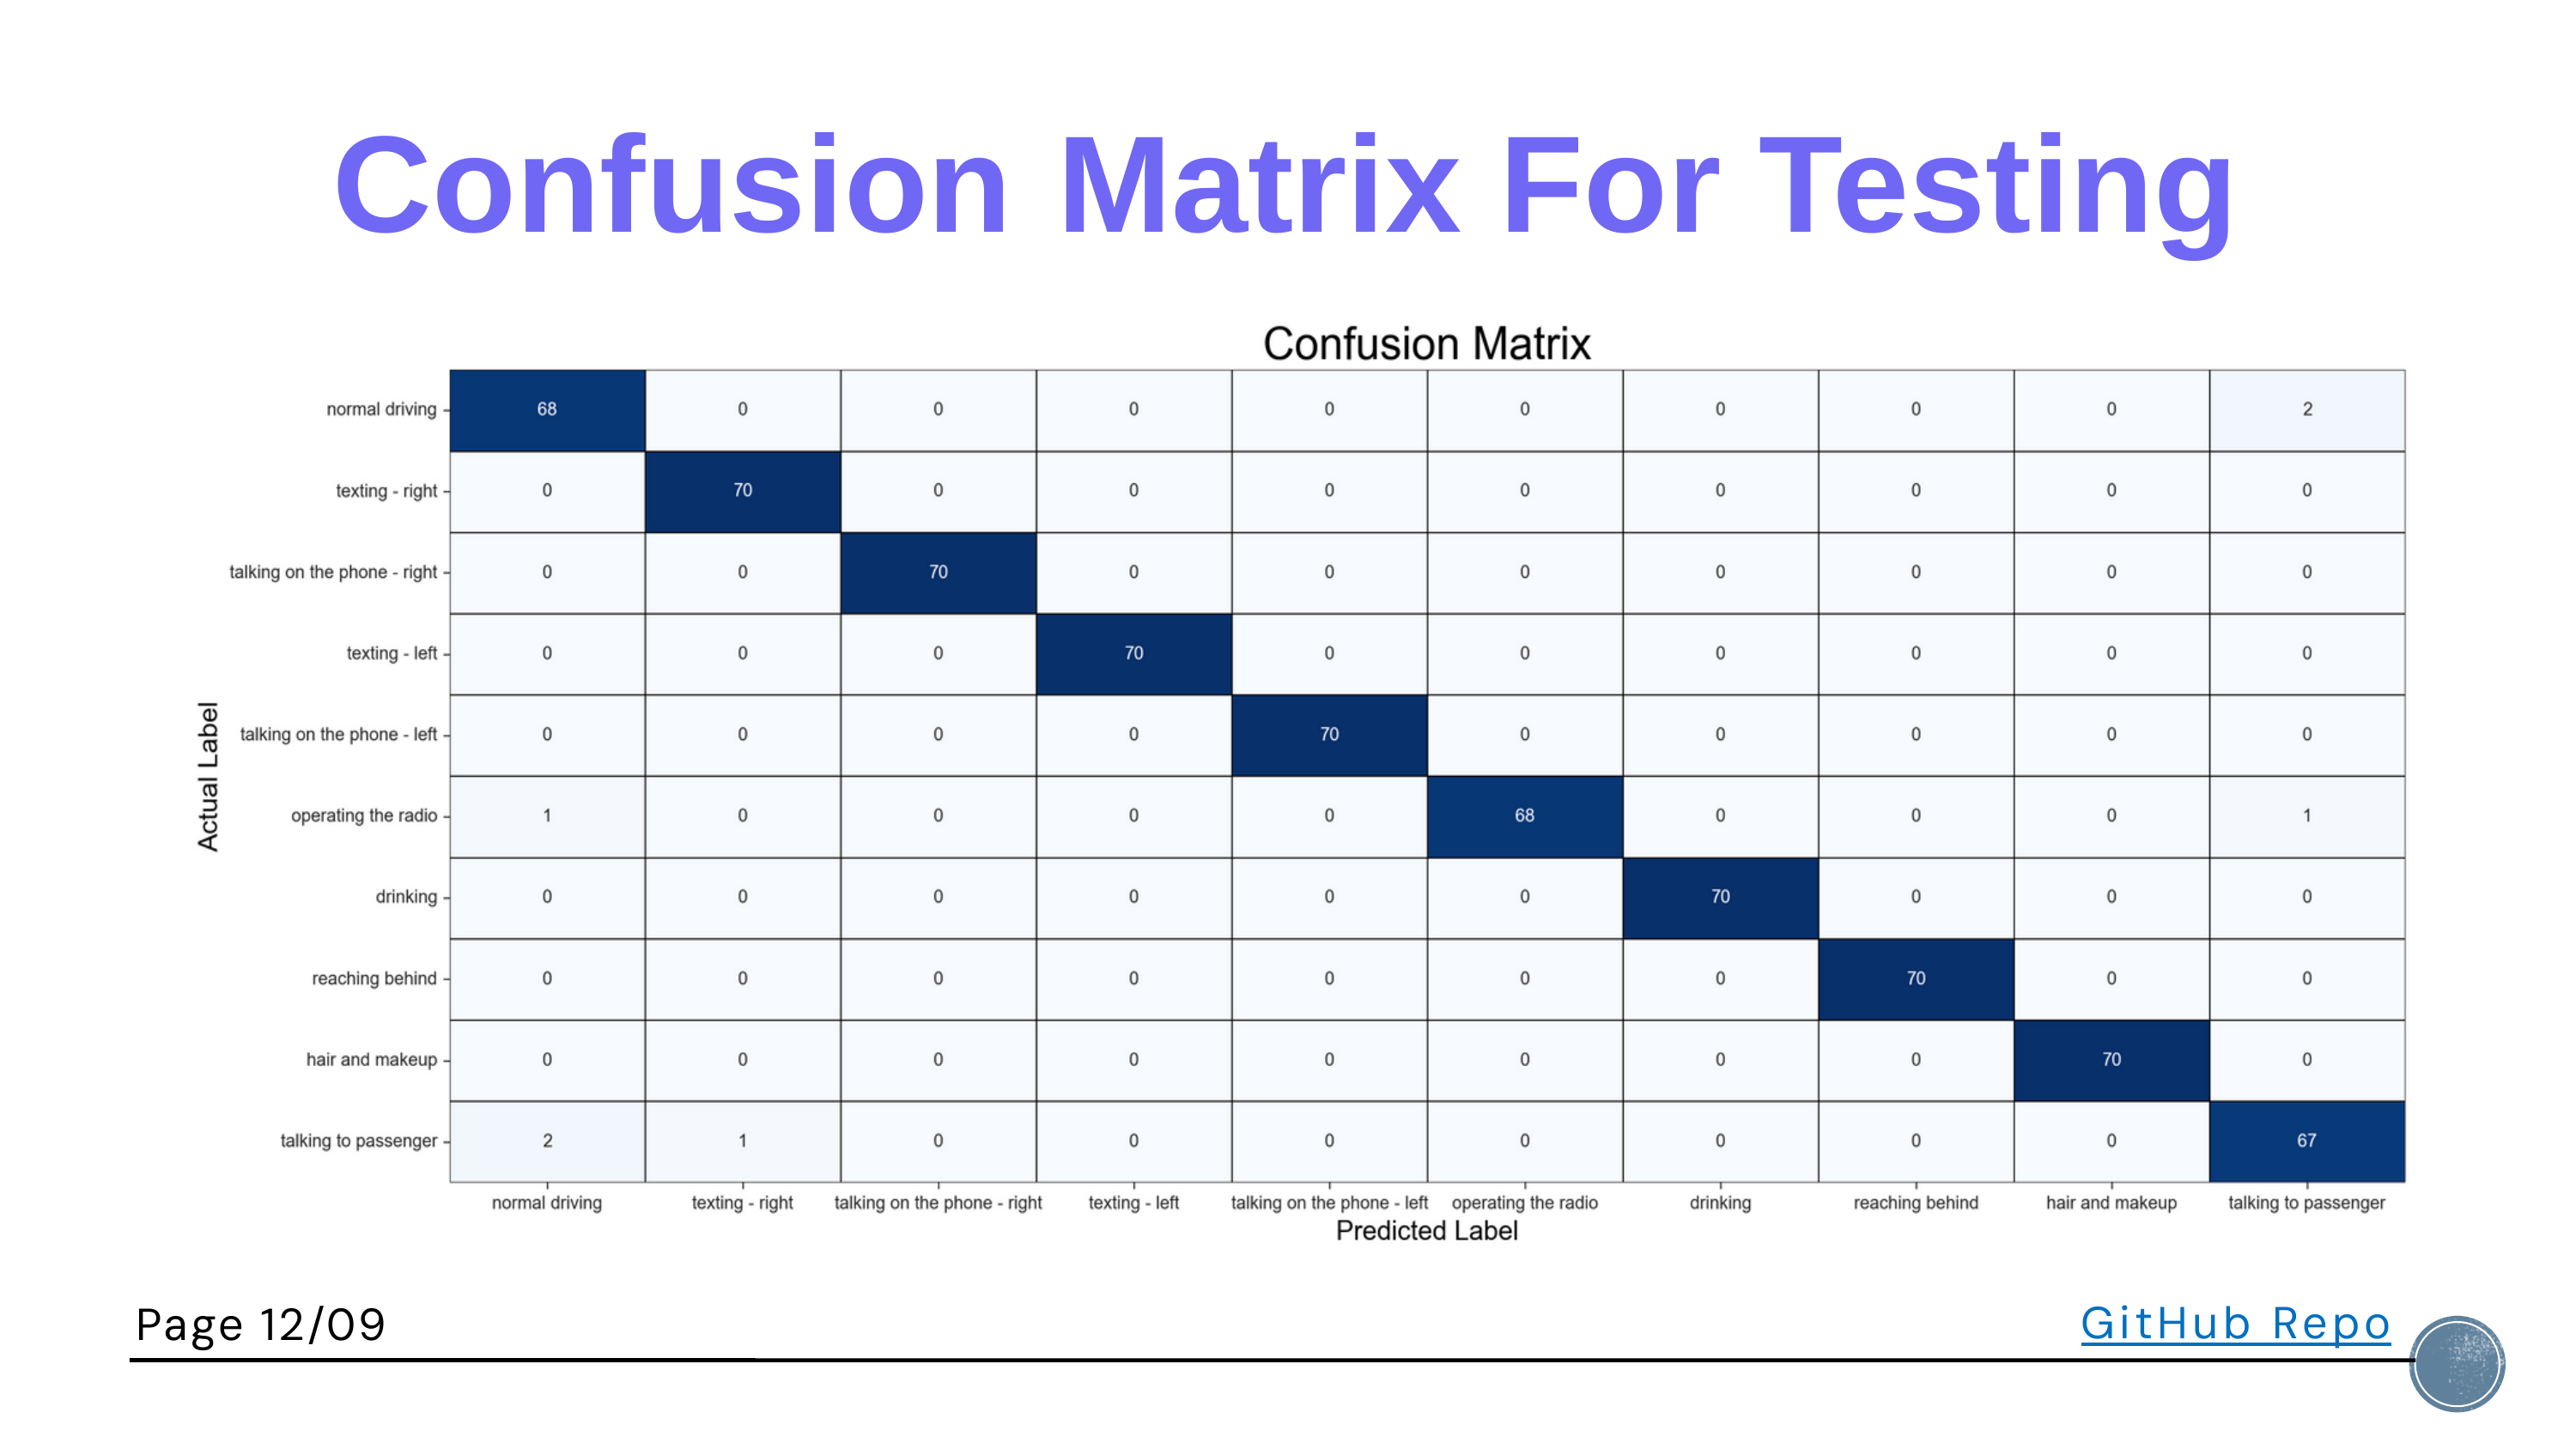

Confusion Matrix For Testing

Page 12/09
GitHub Repo